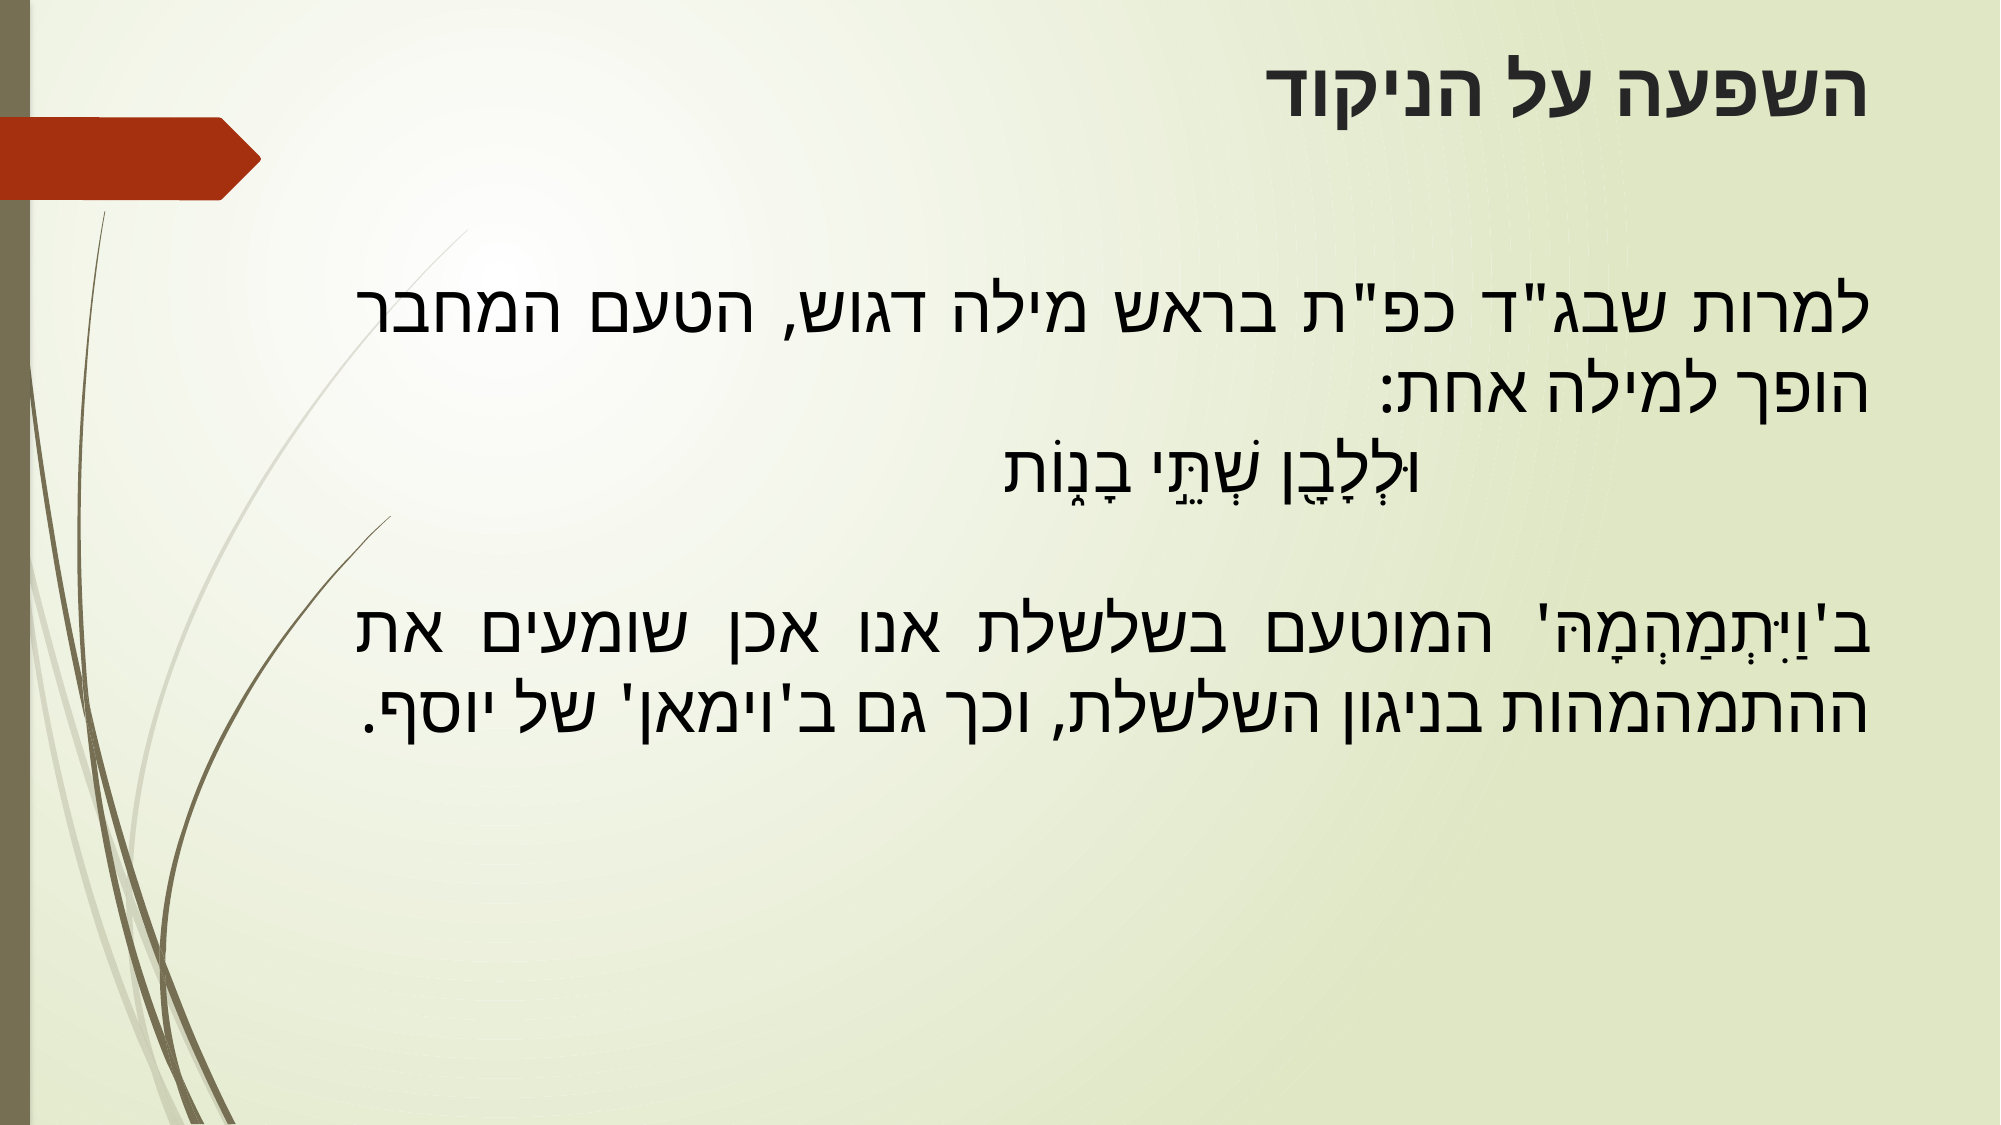

# השפעה על הניקוד
למרות שבג"ד כפ"ת בראש מילה דגוש, הטעם המחבר הופך למילה אחת:
				וּלְלָבָ֖ן שְׁתֵּ֣י בָנ֑וֹת

ב'וַיִּתְמַהְמָהּ' המוטעם בשלשלת אנו אכן שומעים את ההתמהמהות בניגון השלשלת, וכך גם ב'וימאן' של יוסף.